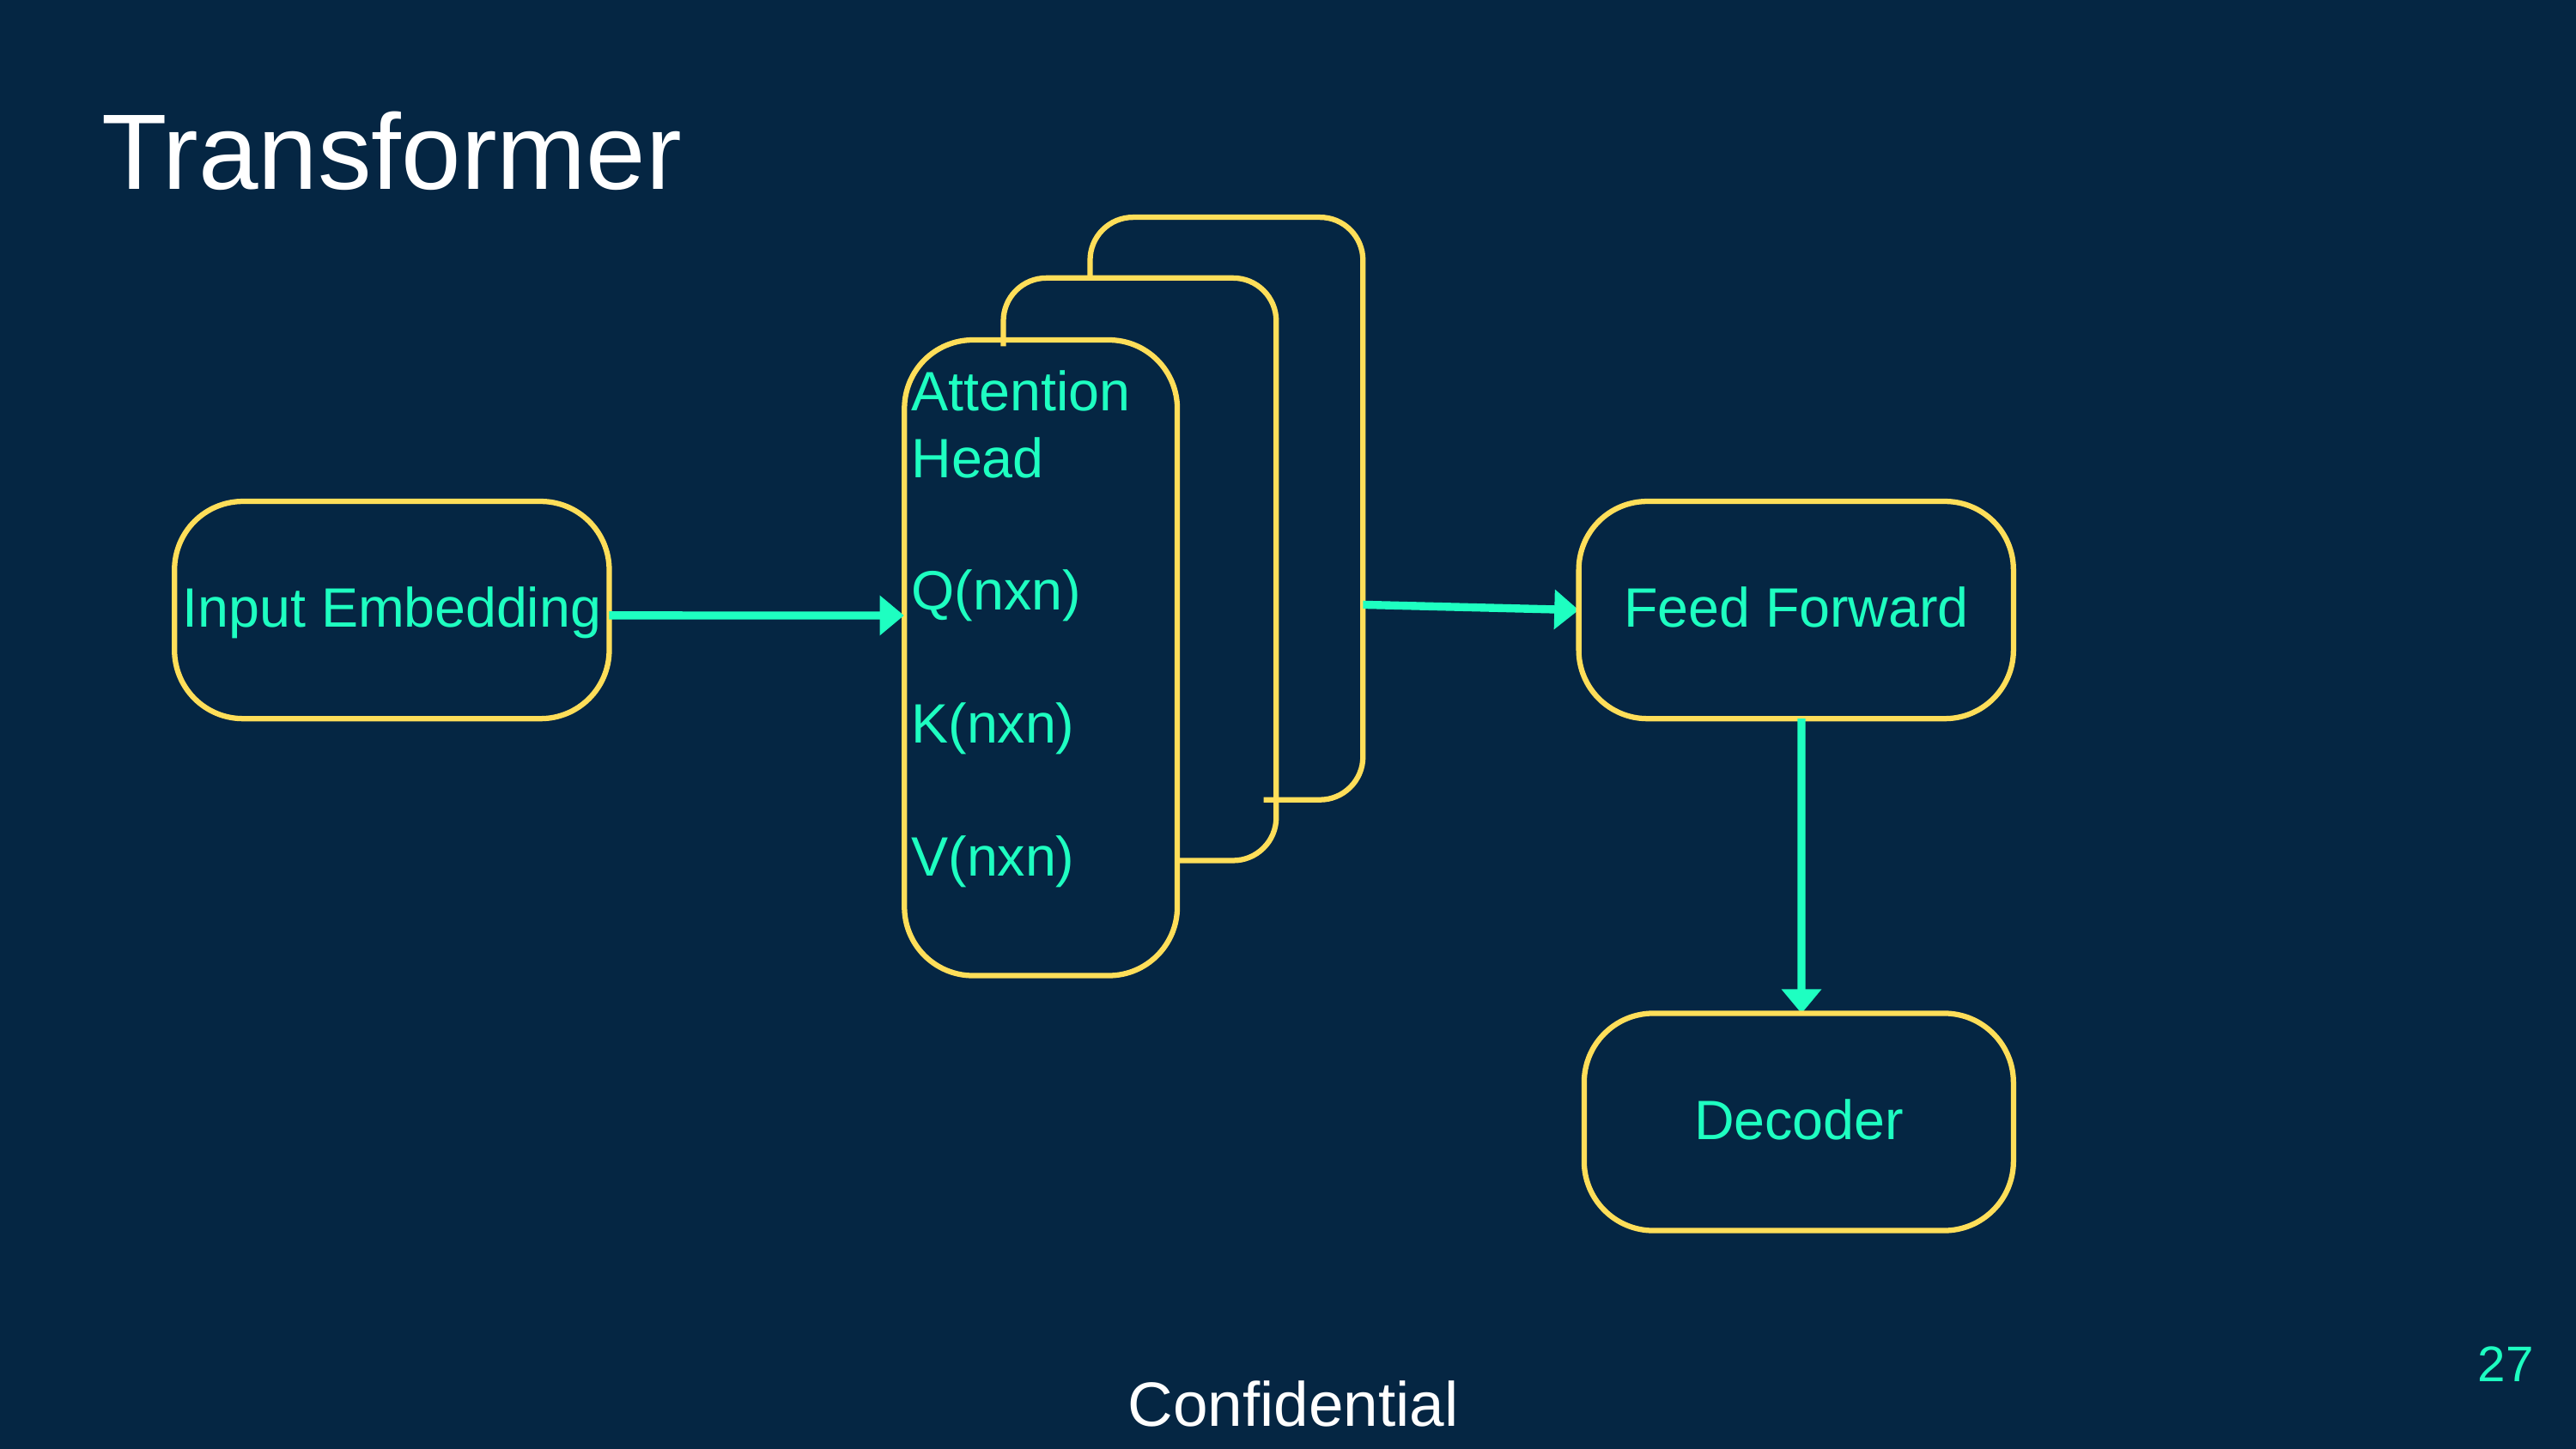

Transformer

Attention Head

Q(nxn)

K(nxn)

V(nxn)

Input Embedding

Feed Forward

Decoder
27
Confidential